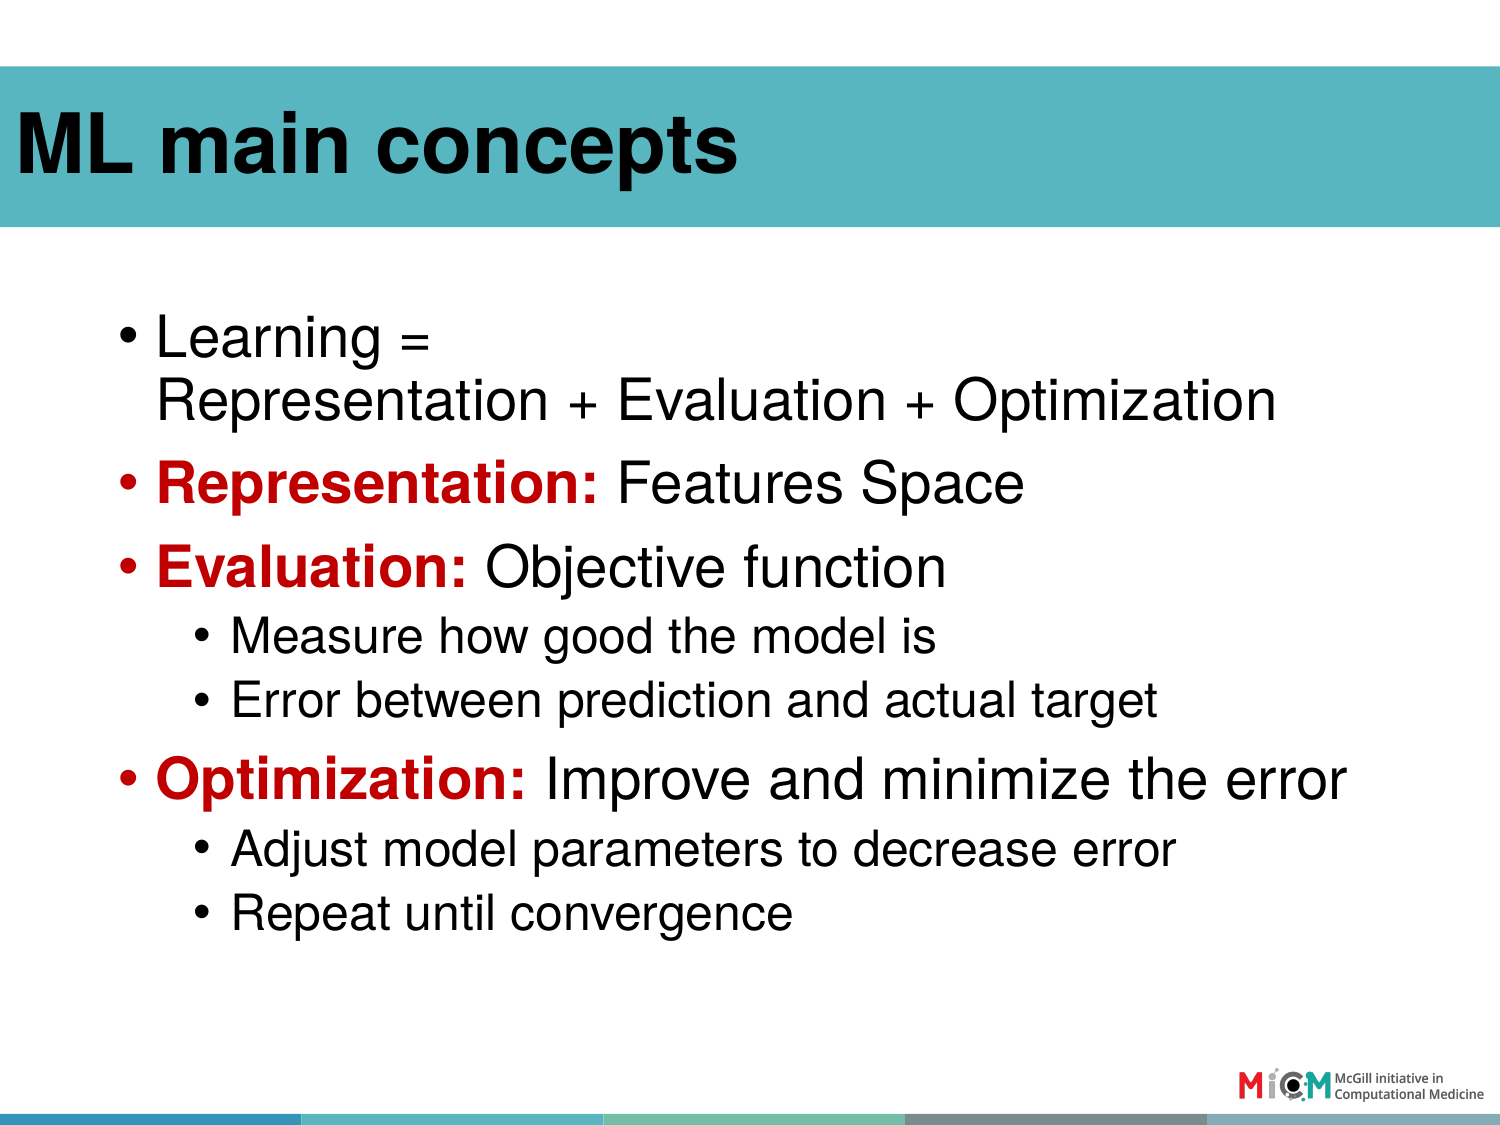

#
ML main concepts
Learning =
Representation + Evaluation + Optimization
Representation: Features Space
Evaluation: Objective function
Measure how good the model is
Error between prediction and actual target
Optimization: Improve and minimize the error
Adjust model parameters to decrease error
Repeat until convergence